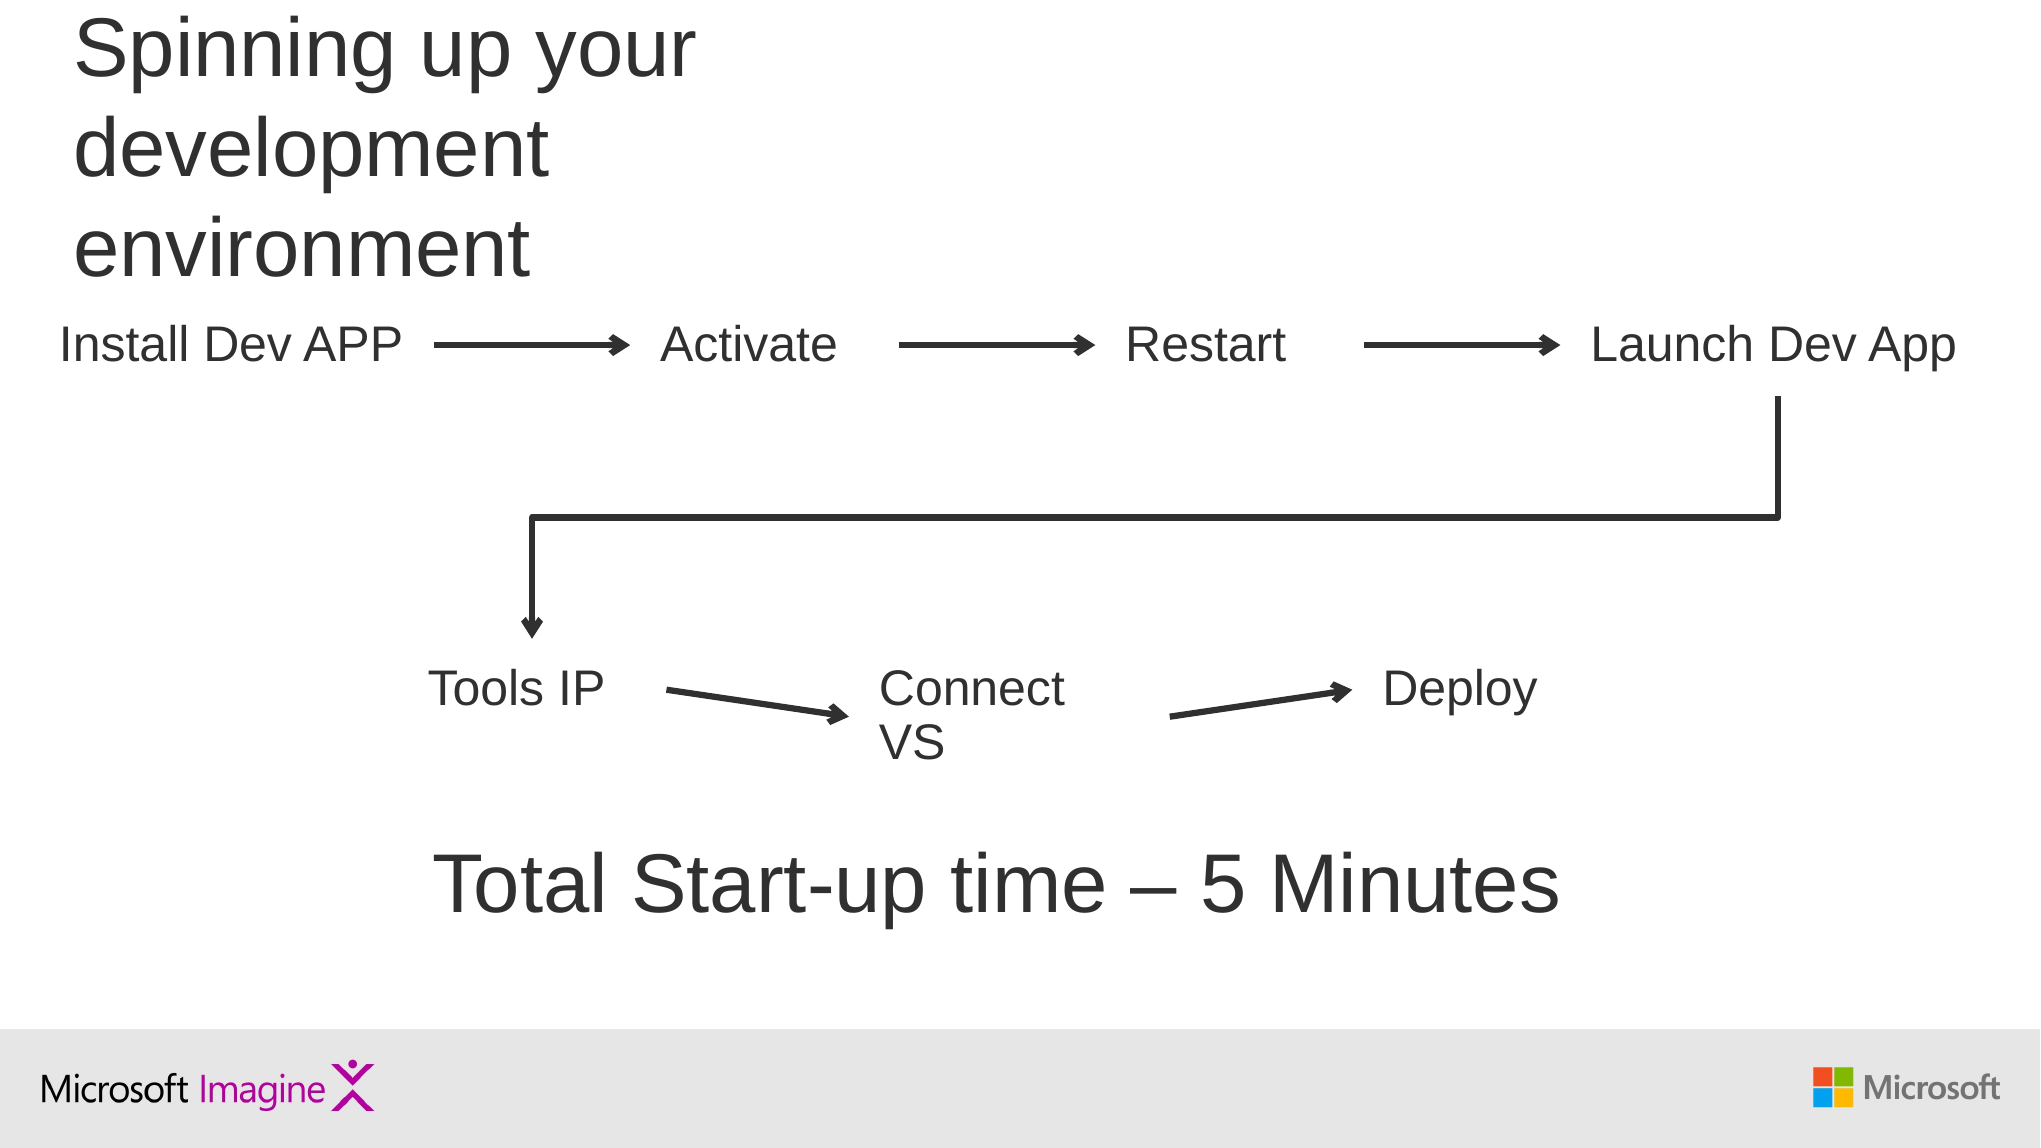

#
Spinning up your development environment
Install Dev APP
Activate
Restart
Launch Dev App
Tools IP
Connect VS
Deploy
Total Start-up time – 5 Minutes